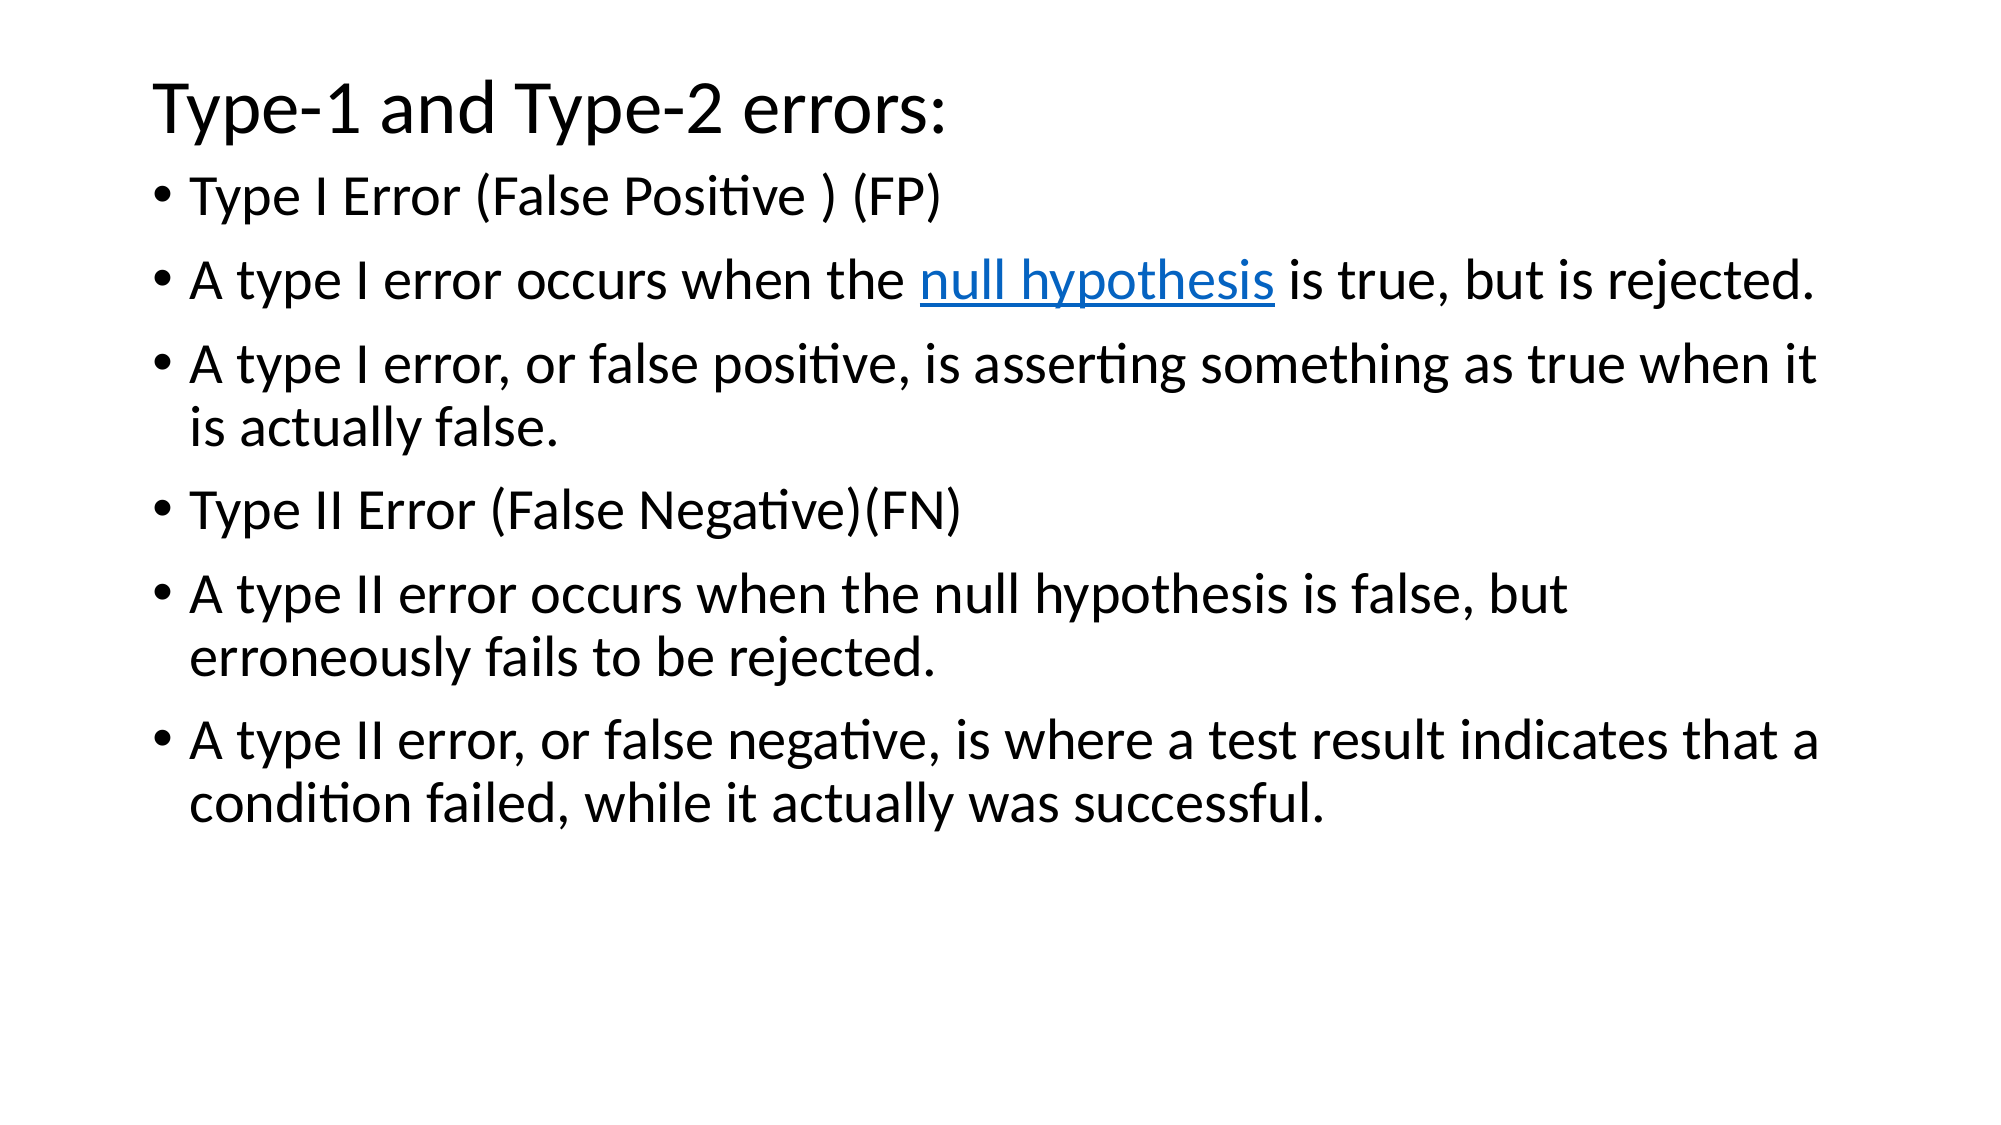

# Type-1 and Type-2 errors:
Type I Error (False Positive ) (FP)
A type I error occurs when the null hypothesis is true, but is rejected.
A type I error, or false positive, is asserting something as true when it is actually false.
Type II Error (False Negative)(FN)
A type II error occurs when the null hypothesis is false, but erroneously fails to be rejected.
A type II error, or false negative, is where a test result indicates that a condition failed, while it actually was successful.